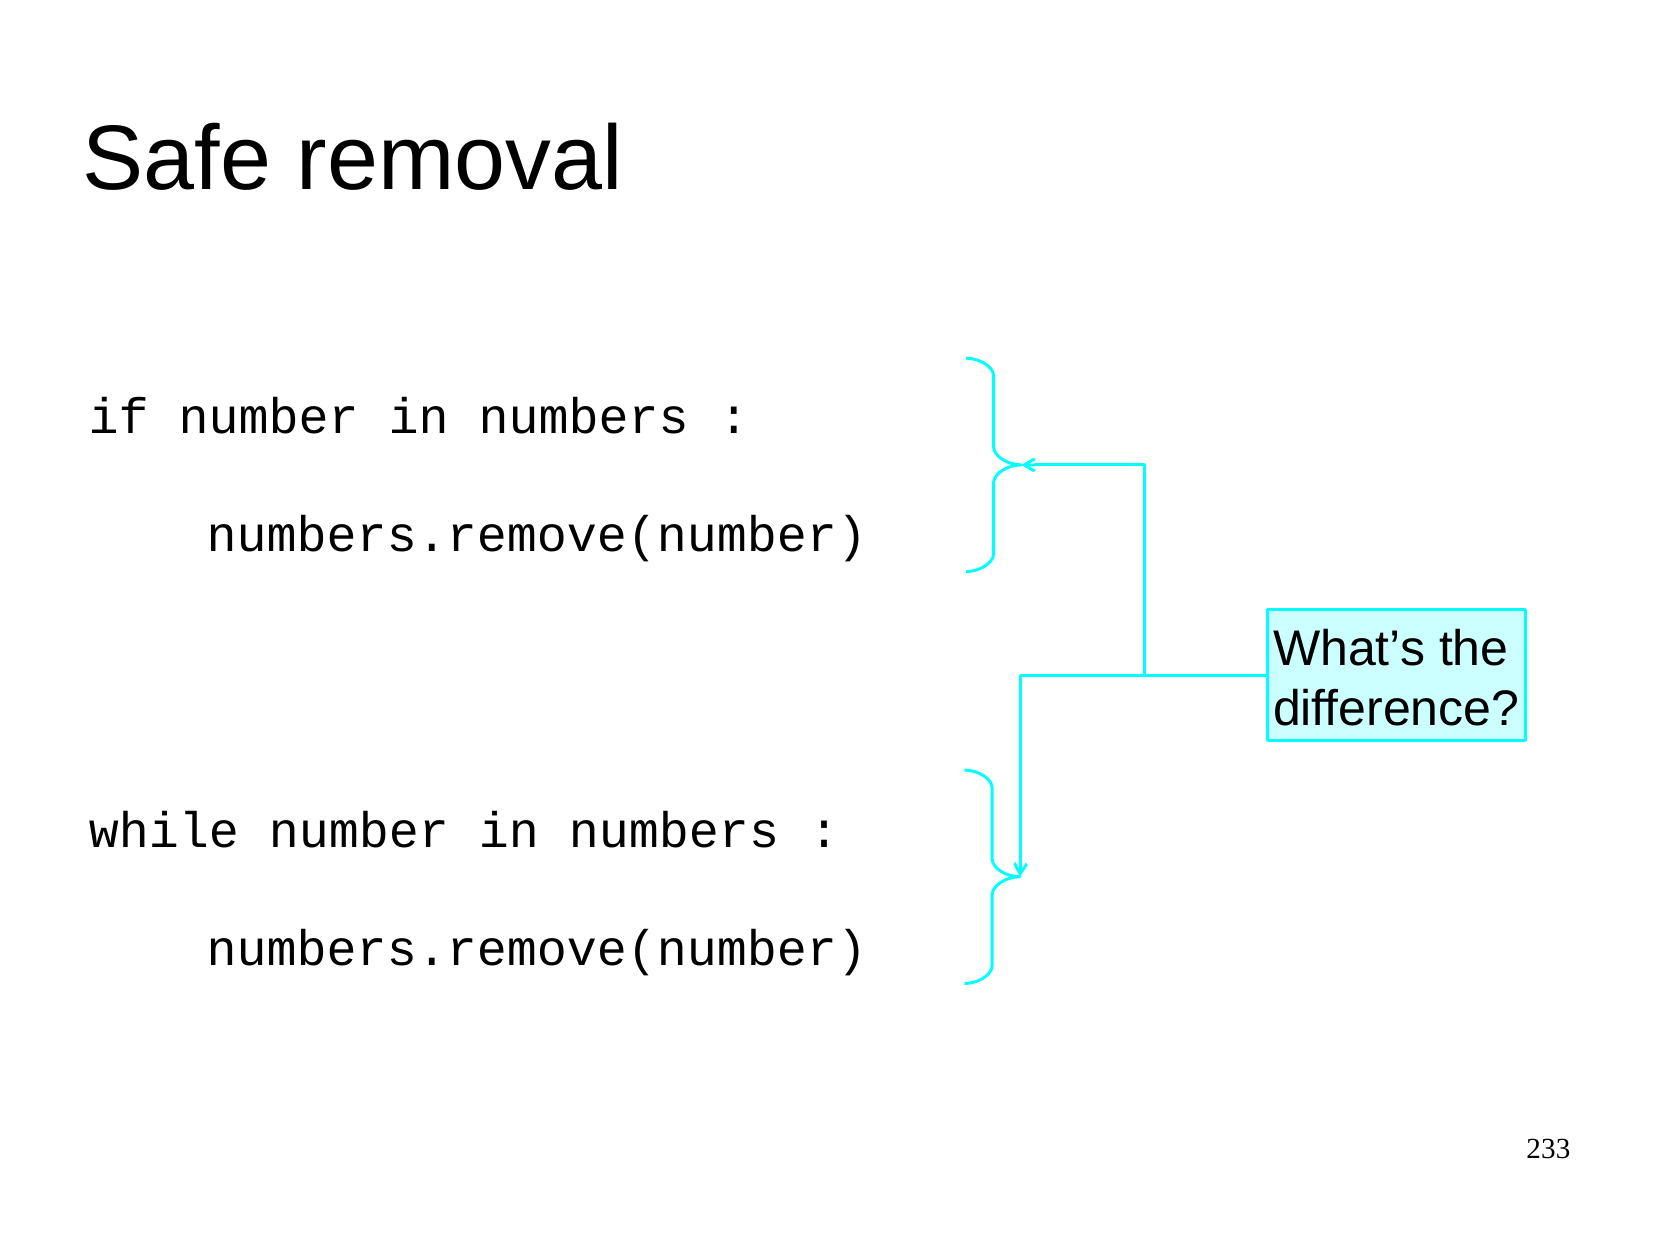

Safe removal

if number in numbers :
numbers.remove(number)
What’s the
difference?

while number in numbers :
numbers.remove(number)
233